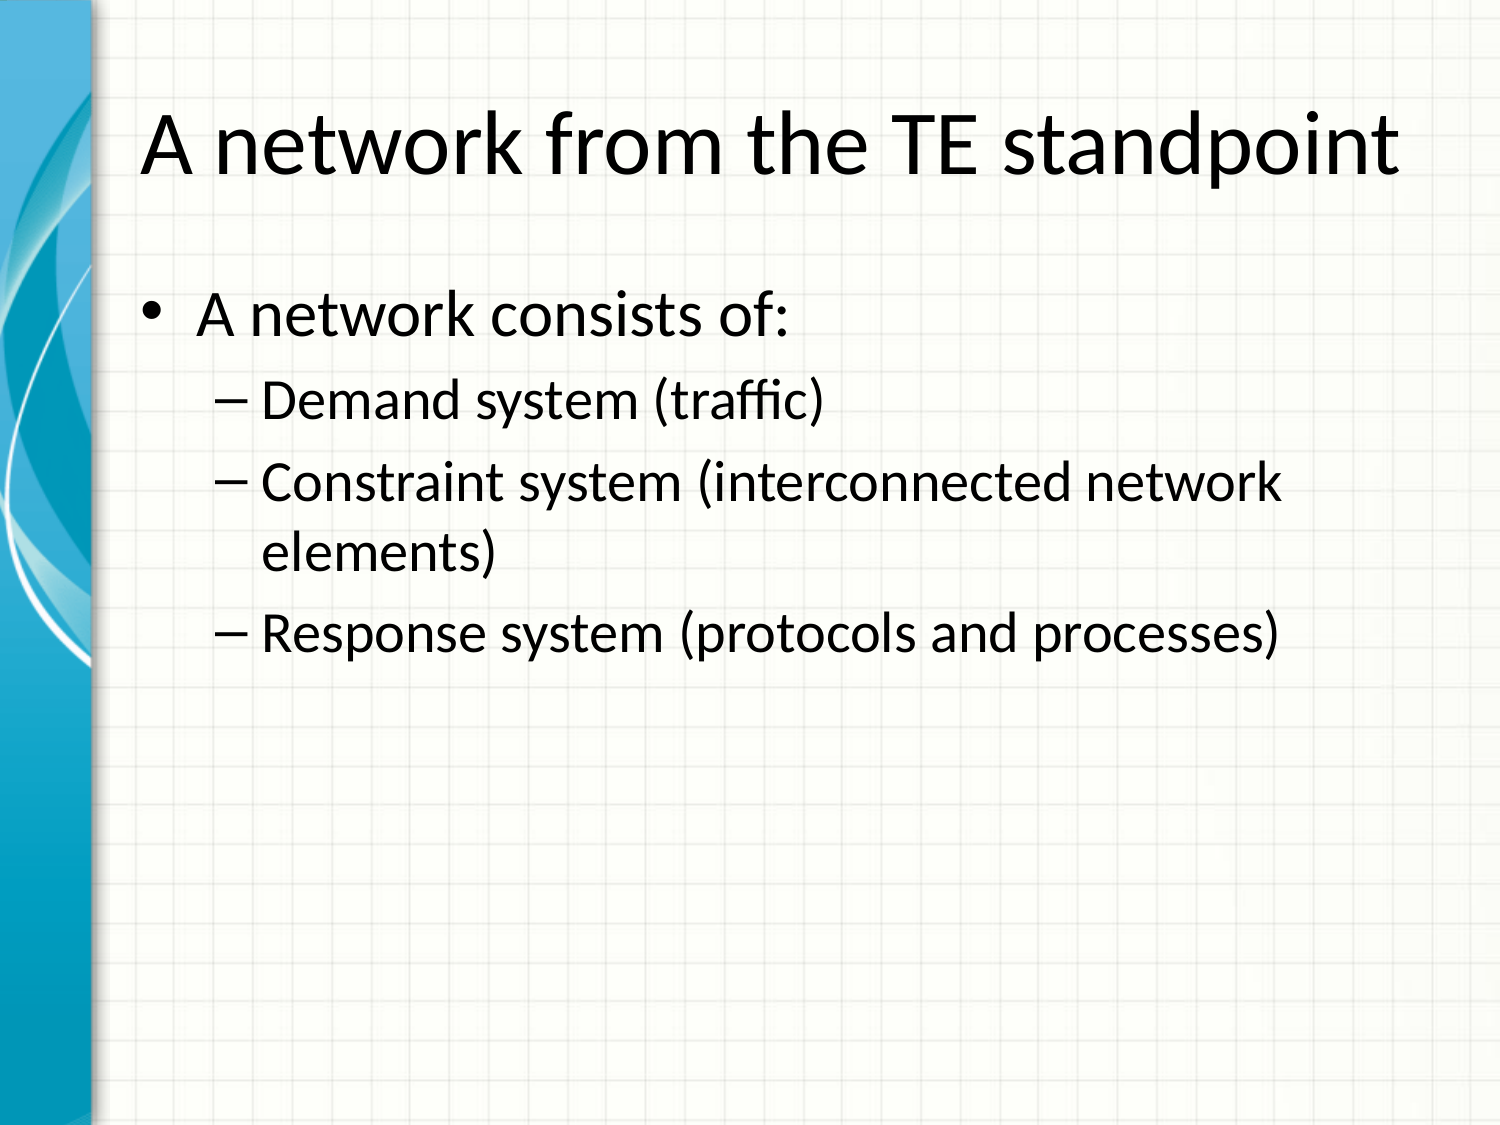

# A network from the TE standpoint
A network consists of:
Demand system (traffic)
Constraint system (interconnected network elements)
Response system (protocols and processes)